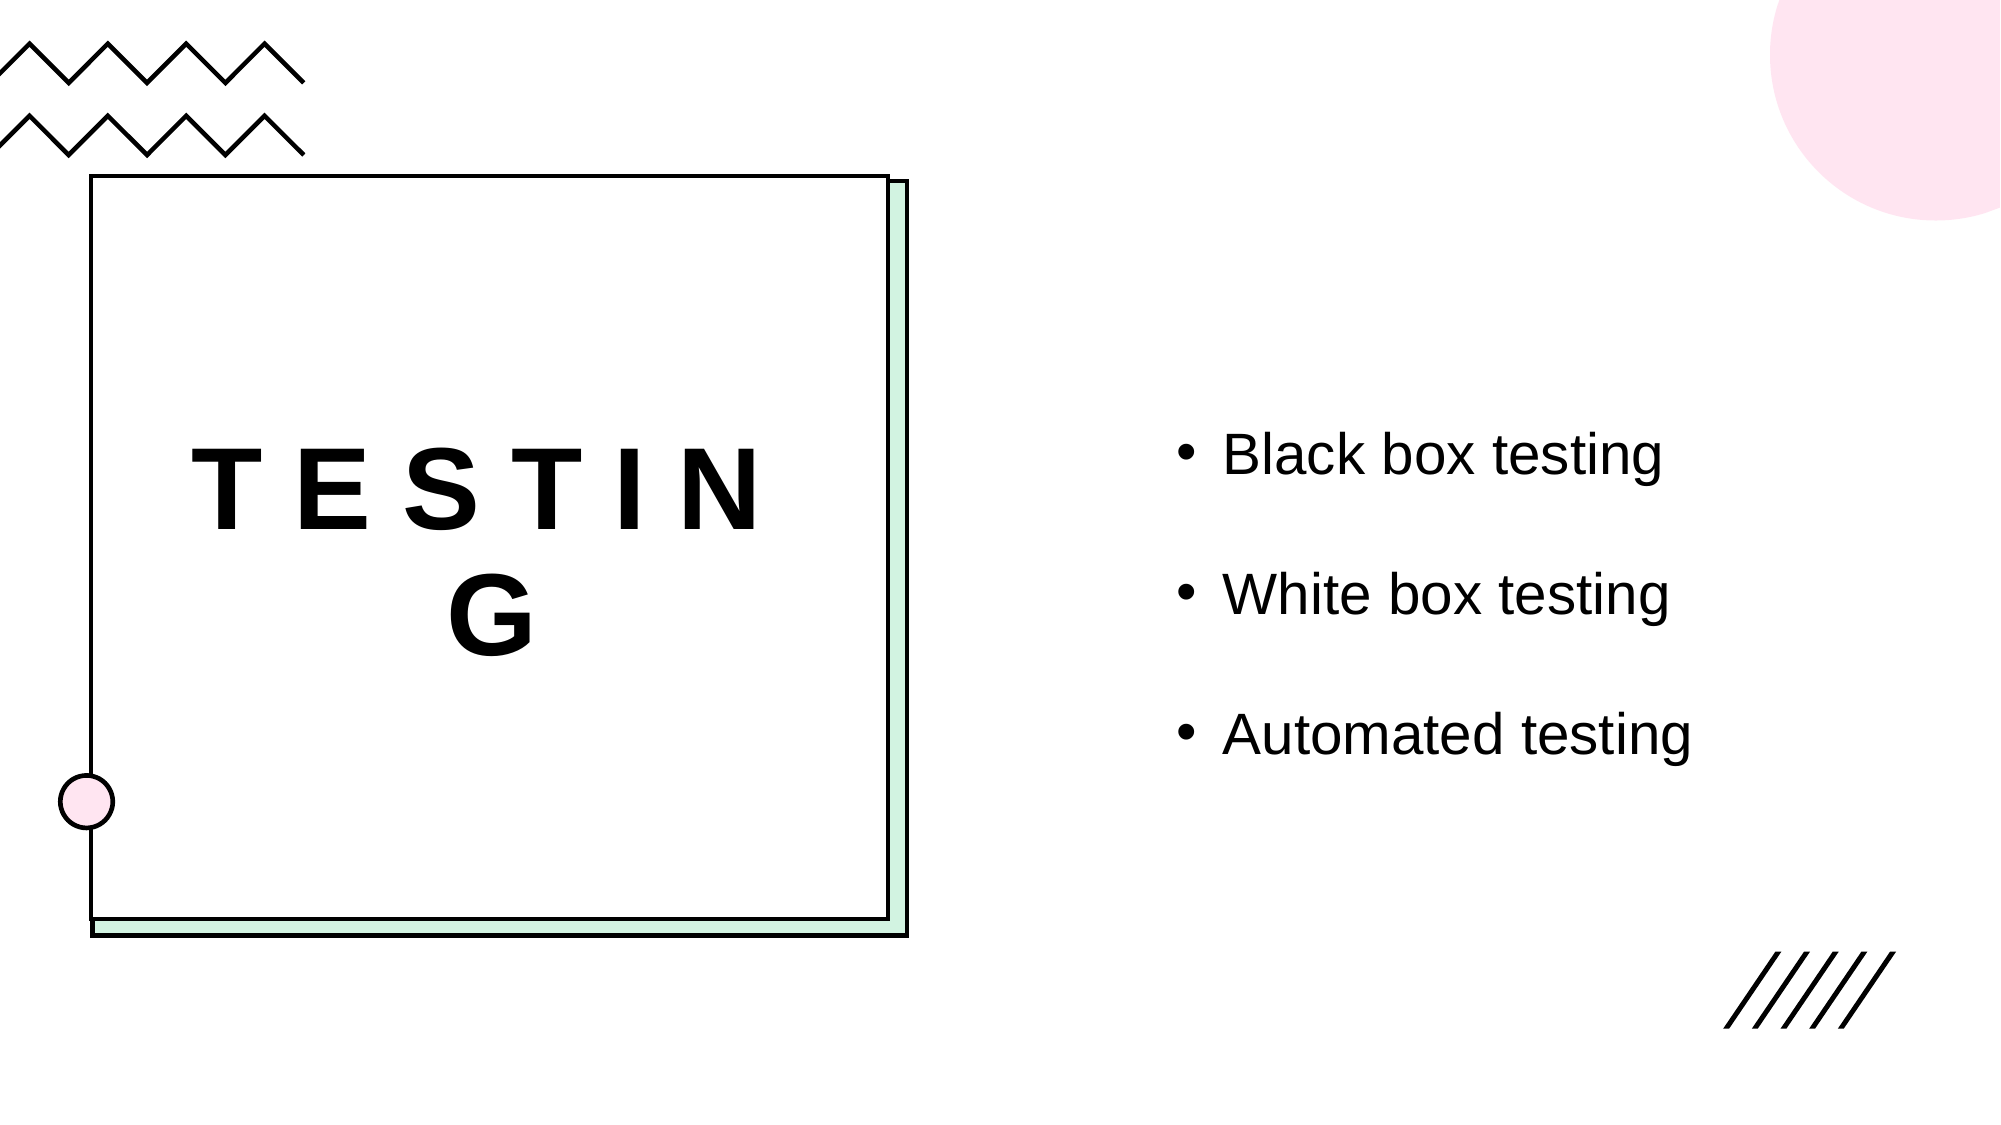

# Testing
Black box testing

White box testing

Automated testing